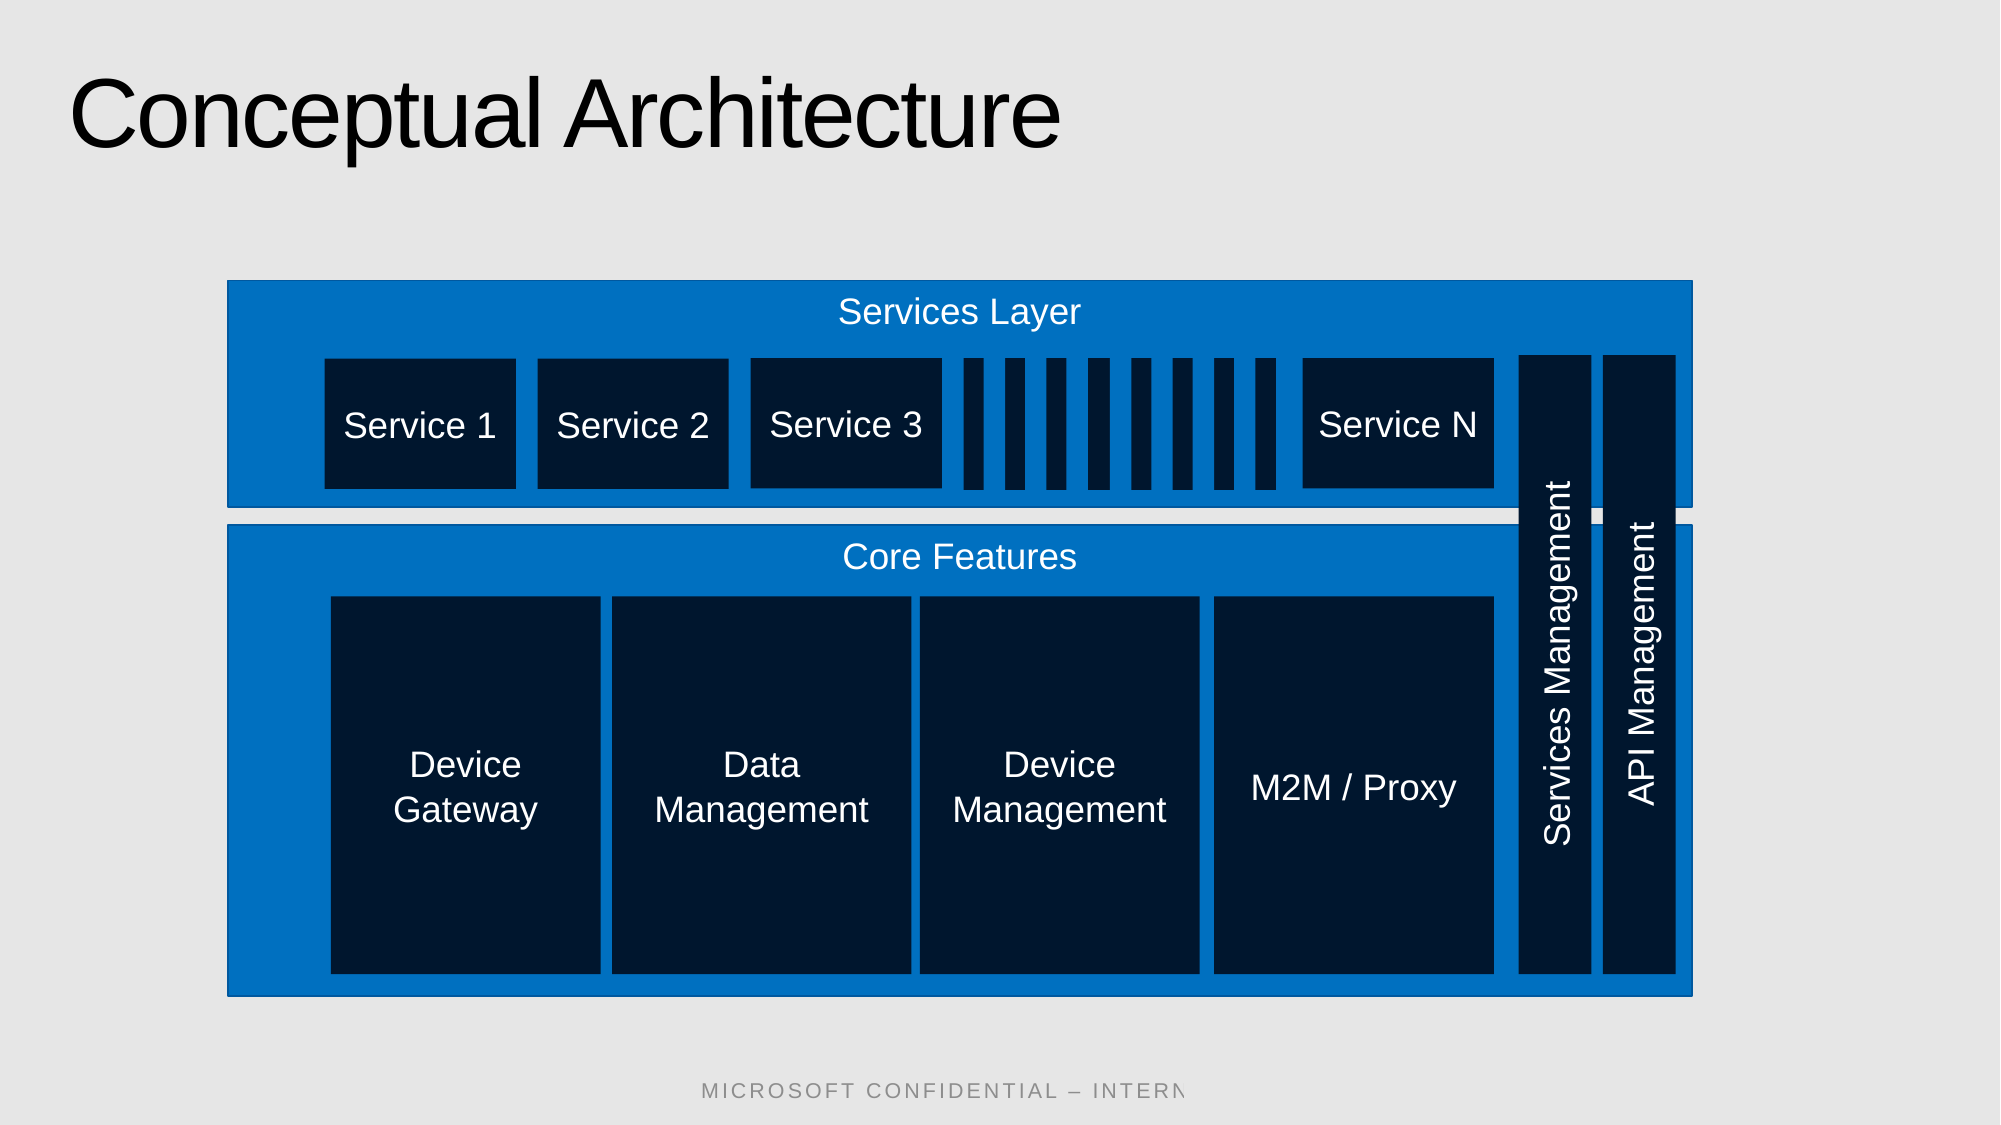

# Conceptual Architecture
Services Layer

Services Management
API Management
Service 3

Service N

Service 1
Service 2
Core Features
Device Gateway
Data Management
Device Management
M2M / Proxy